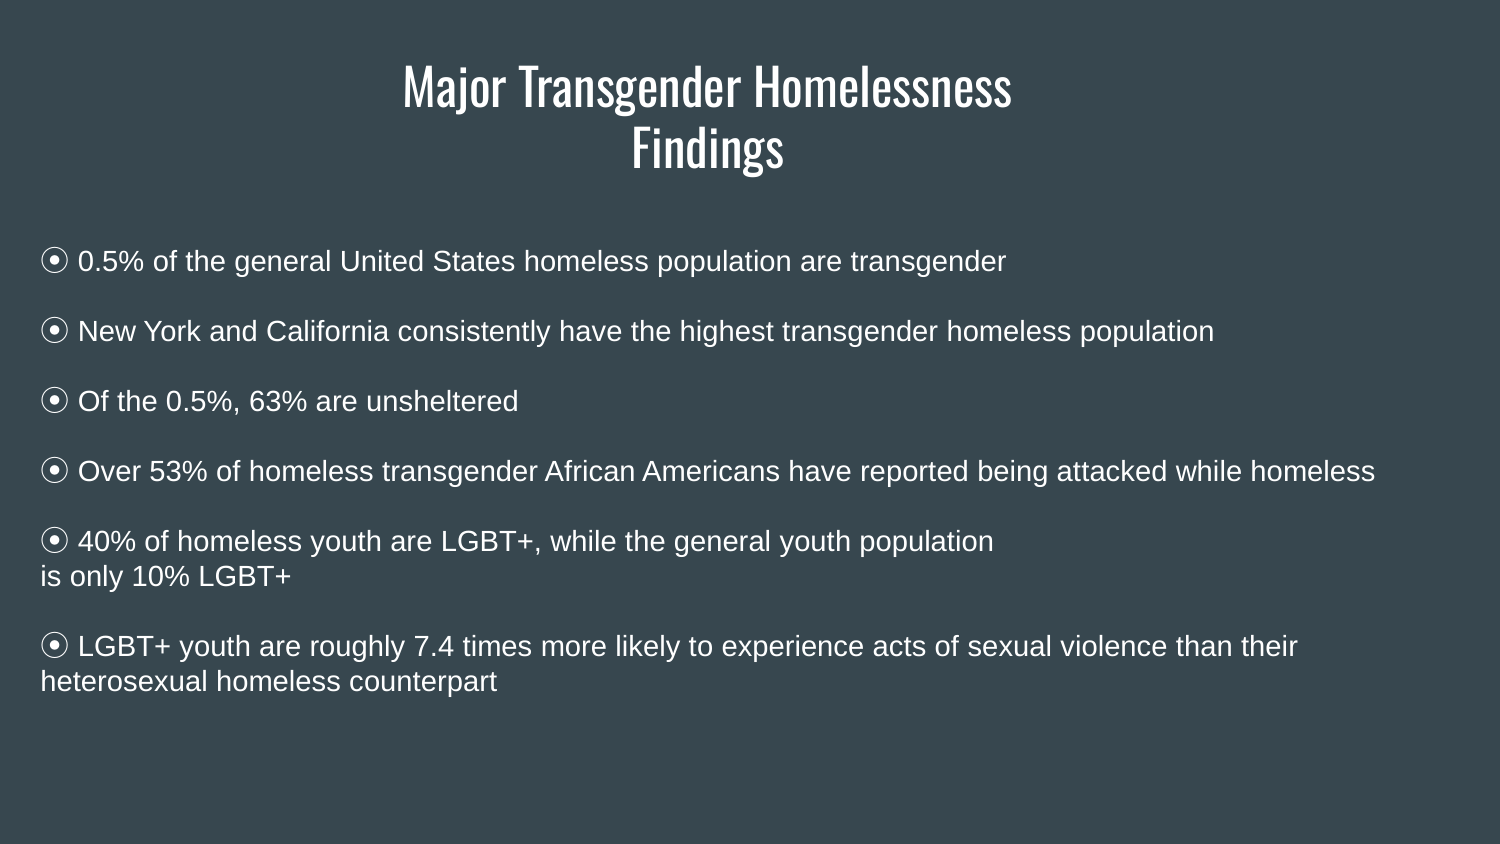

# Major Transgender Homelessness Findings
⦿ 0.5% of the general United States homeless population are transgender

⦿ New York and California consistently have the highest transgender homeless population

⦿ Of the 0.5%, 63% are unsheltered

⦿ Over 53% of homeless transgender African Americans have reported being attacked while homeless

⦿ 40% of homeless youth are LGBT+, while the general youth population
is only 10% LGBT+

⦿ LGBT+ youth are roughly 7.4 times more likely to experience acts of sexual violence than their heterosexual homeless counterpart